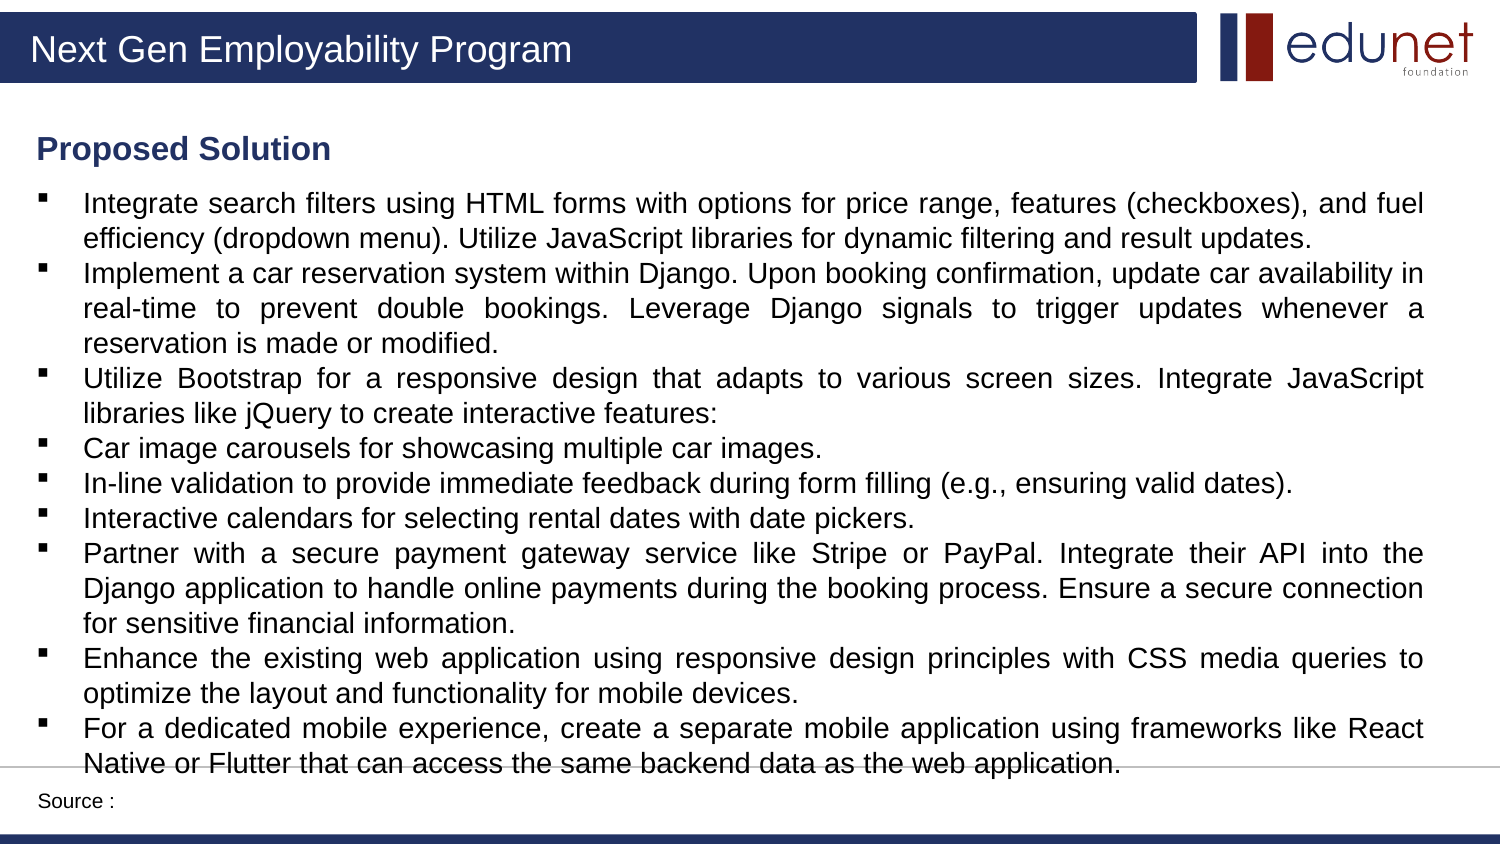

Proposed Solution
Integrate search filters using HTML forms with options for price range, features (checkboxes), and fuel efficiency (dropdown menu). Utilize JavaScript libraries for dynamic filtering and result updates.
Implement a car reservation system within Django. Upon booking confirmation, update car availability in real-time to prevent double bookings. Leverage Django signals to trigger updates whenever a reservation is made or modified.
Utilize Bootstrap for a responsive design that adapts to various screen sizes. Integrate JavaScript libraries like jQuery to create interactive features:
Car image carousels for showcasing multiple car images.
In-line validation to provide immediate feedback during form filling (e.g., ensuring valid dates).
Interactive calendars for selecting rental dates with date pickers.
Partner with a secure payment gateway service like Stripe or PayPal. Integrate their API into the Django application to handle online payments during the booking process. Ensure a secure connection for sensitive financial information.
Enhance the existing web application using responsive design principles with CSS media queries to optimize the layout and functionality for mobile devices.
For a dedicated mobile experience, create a separate mobile application using frameworks like React Native or Flutter that can access the same backend data as the web application.
Source :